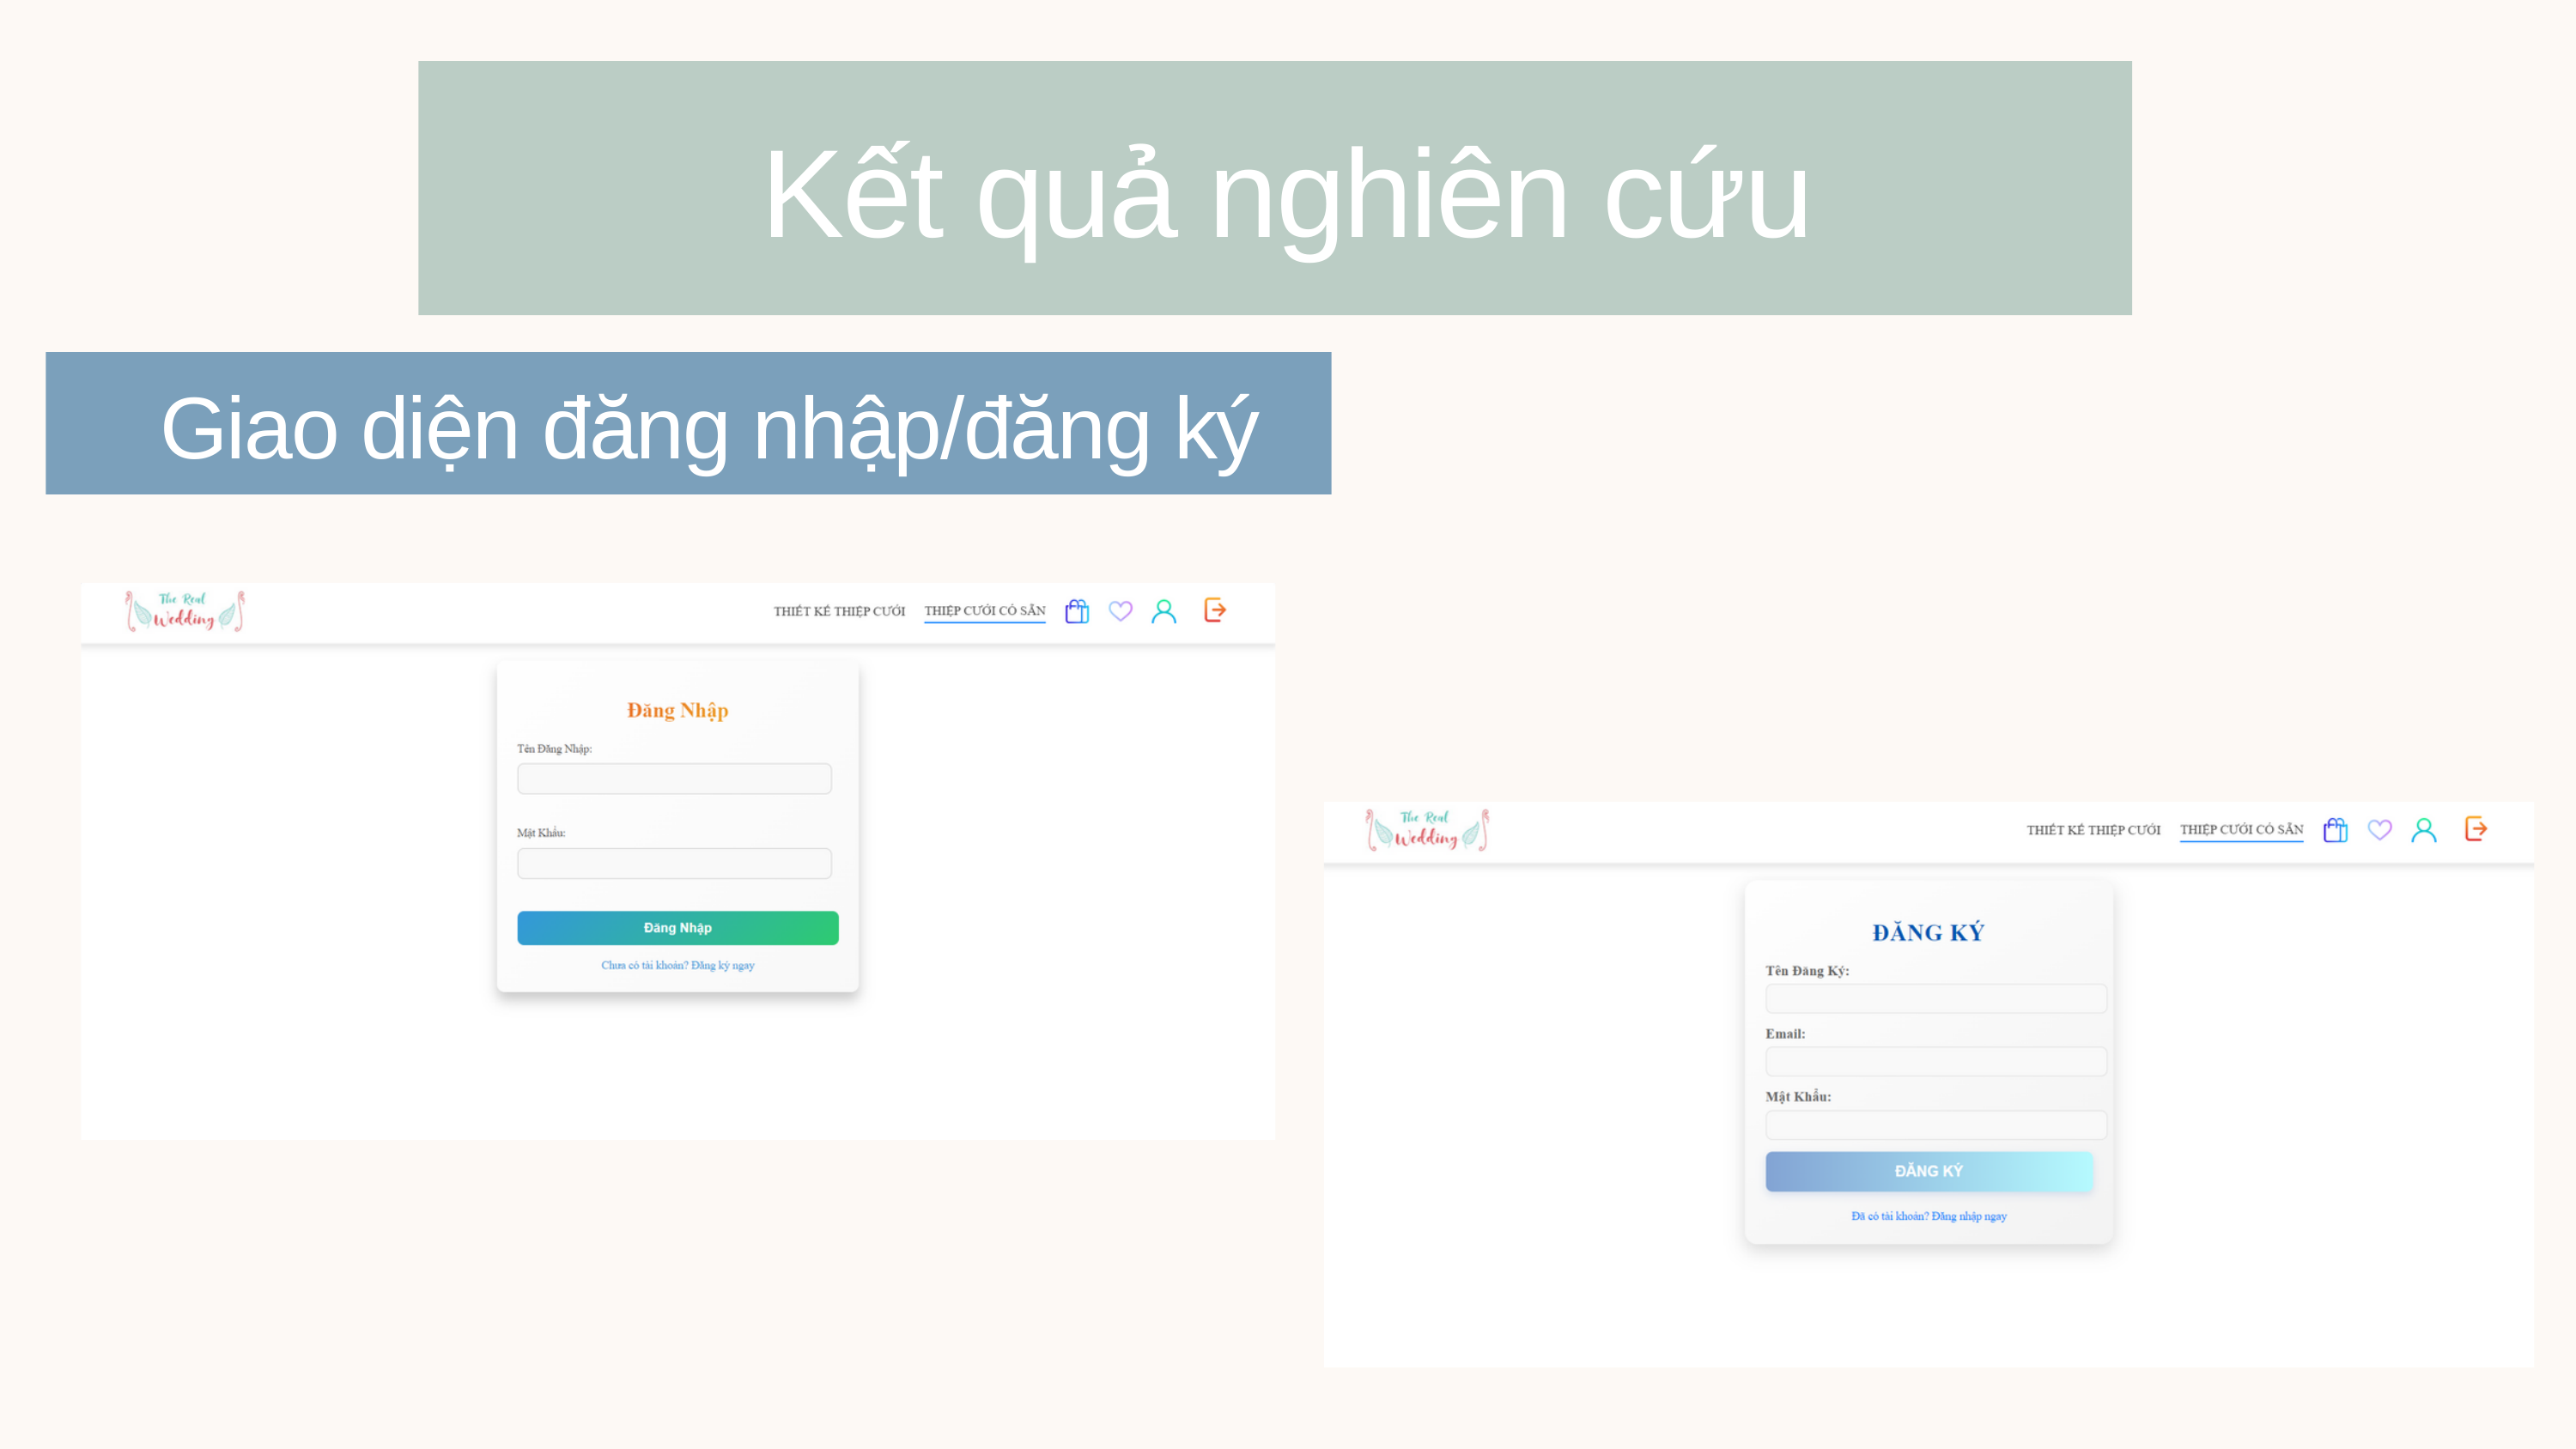

Kết quả nghiên cứu

Giao diện đăng nhập/đăng ký